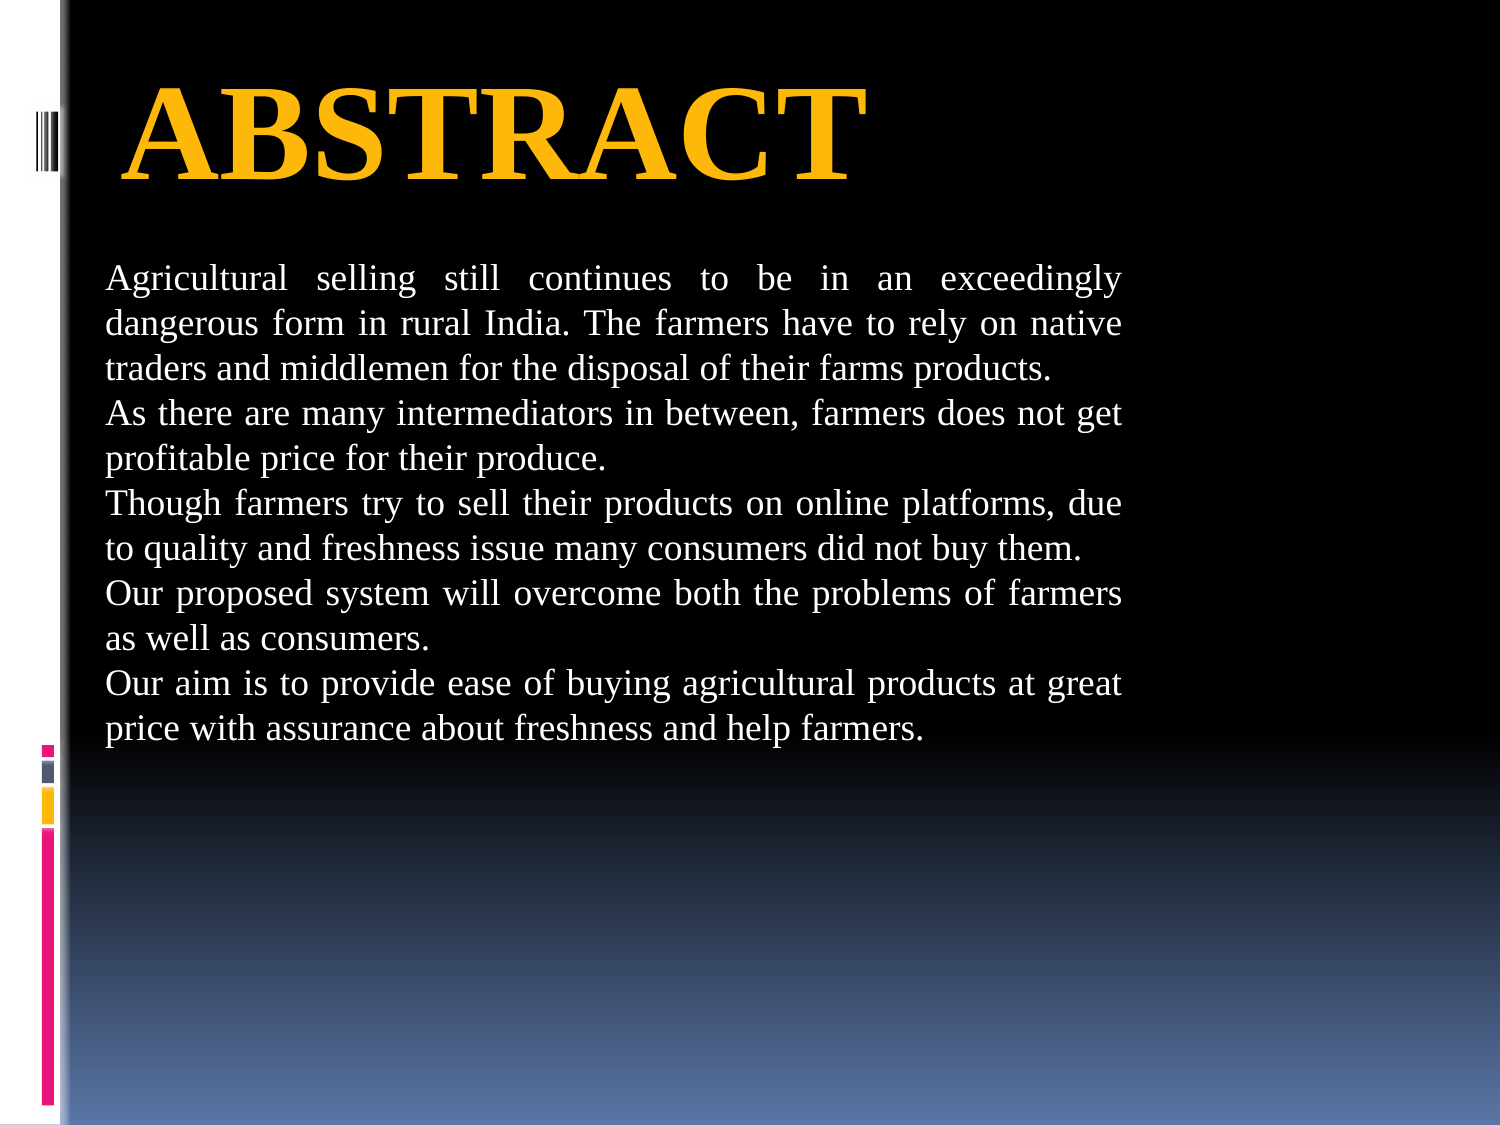

# Abstract
Agricultural selling still continues to be in an exceedingly dangerous form in rural India. The farmers have to rely on native traders and middlemen for the disposal of their farms products.
As there are many intermediators in between, farmers does not get profitable price for their produce.
Though farmers try to sell their products on online platforms, due to quality and freshness issue many consumers did not buy them.
Our proposed system will overcome both the problems of farmers as well as consumers.
Our aim is to provide ease of buying agricultural products at great price with assurance about freshness and help farmers.